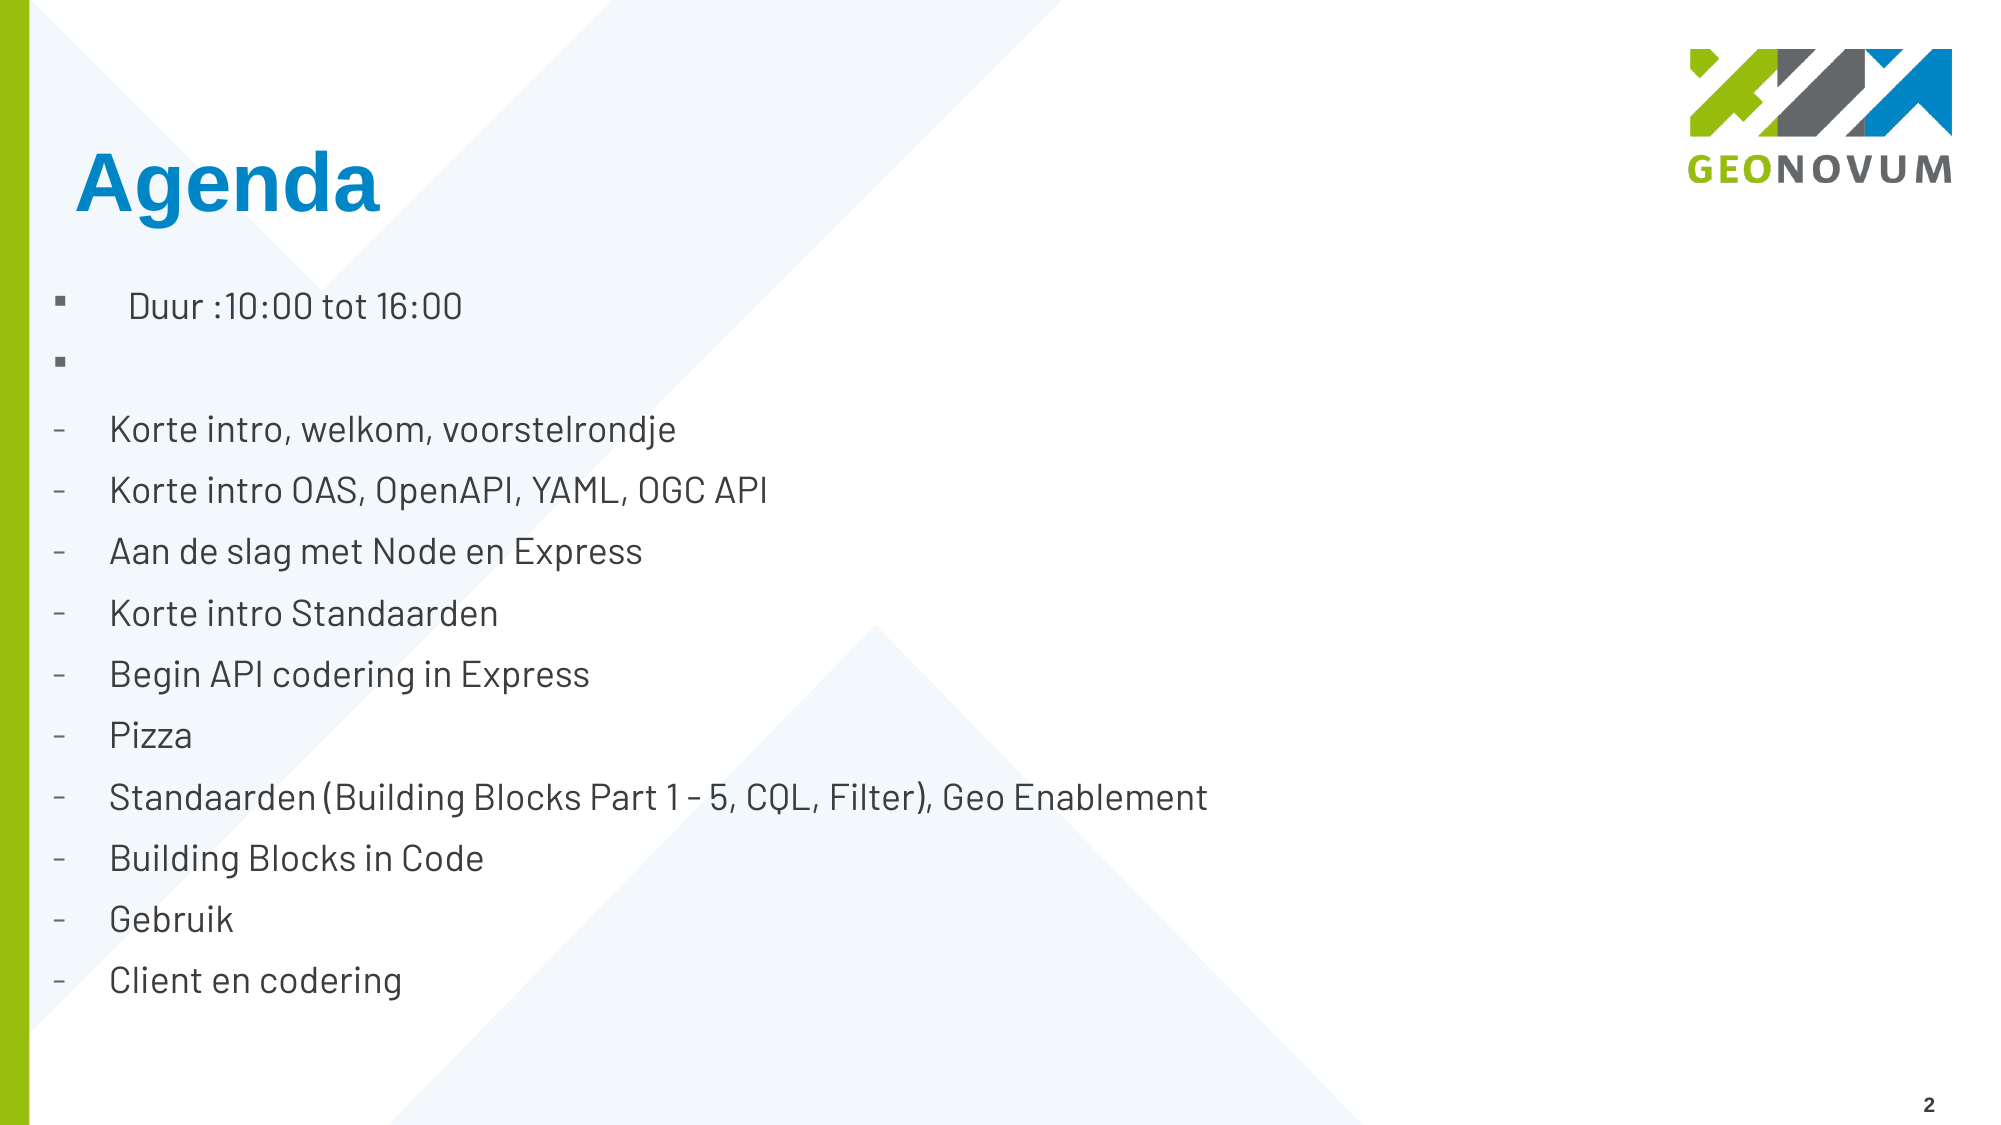

# Agenda
Duur :10:00 tot 16:00

Korte intro, welkom, voorstelrondje
Korte intro OAS, OpenAPI, YAML, OGC API
Aan de slag met Node en Express
Korte intro Standaarden
Begin API codering in Express
Pizza
Standaarden (Building Blocks Part 1 - 5, CQL, Filter), Geo Enablement
Building Blocks in Code
Gebruik
Client en codering

2